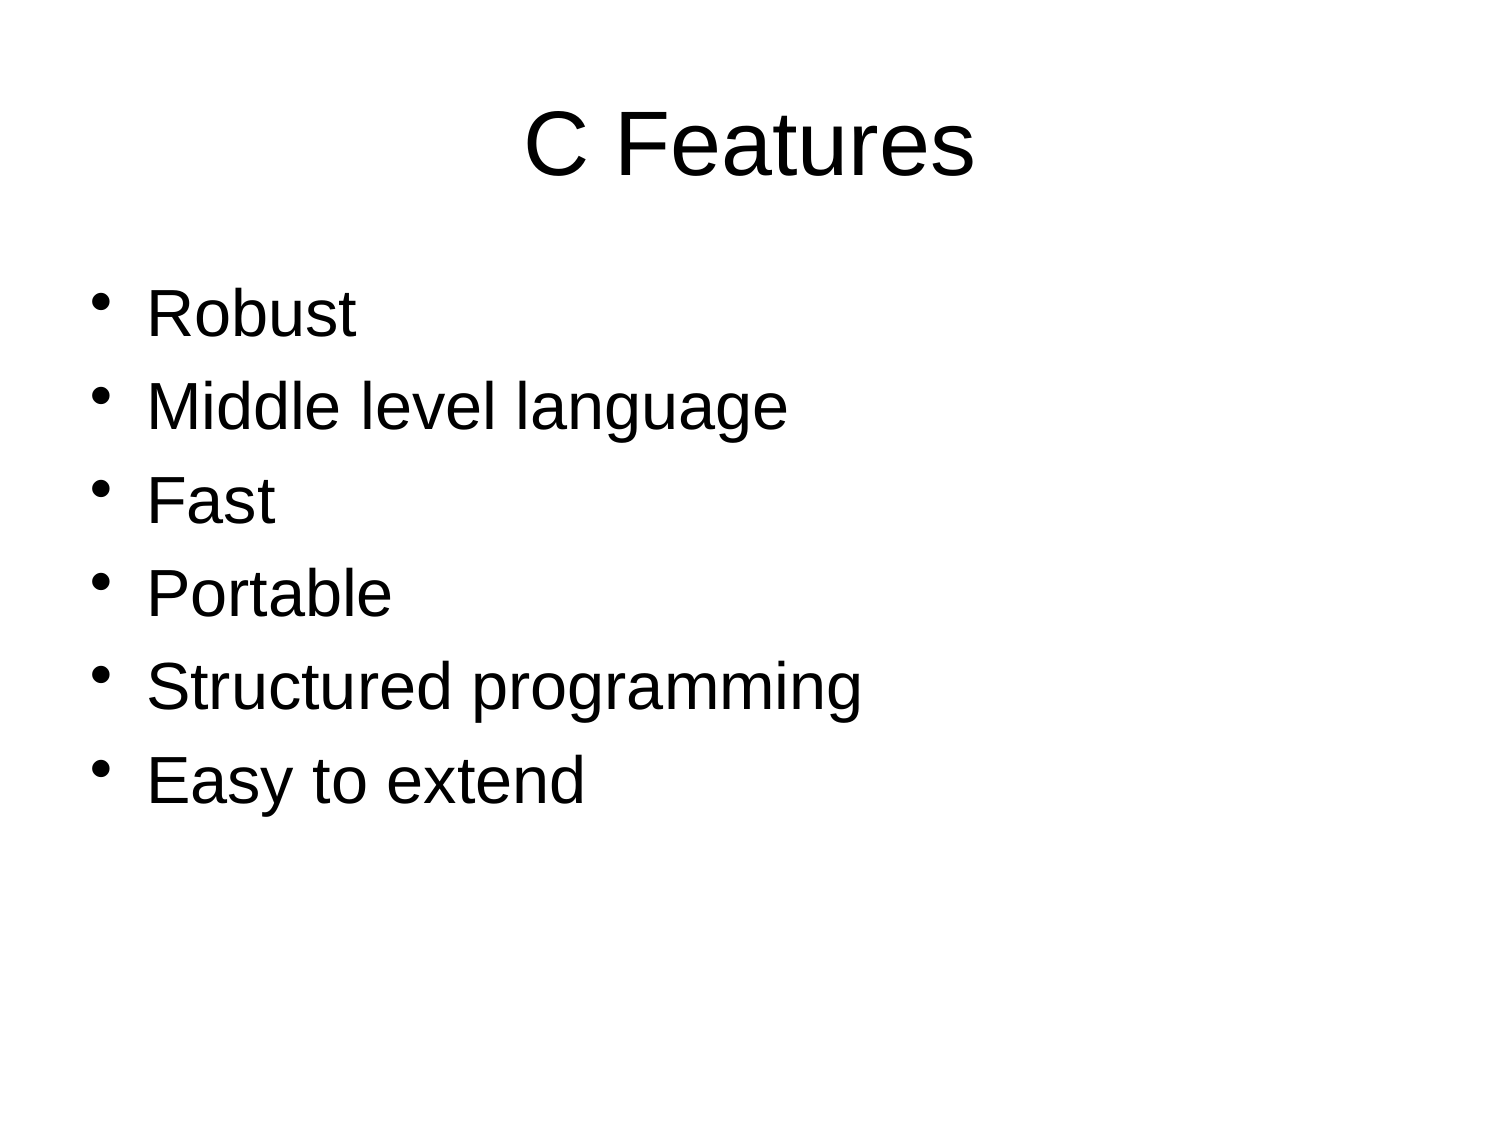

# C Features
Robust
Middle level language
Fast
Portable
Structured programming
Easy to extend